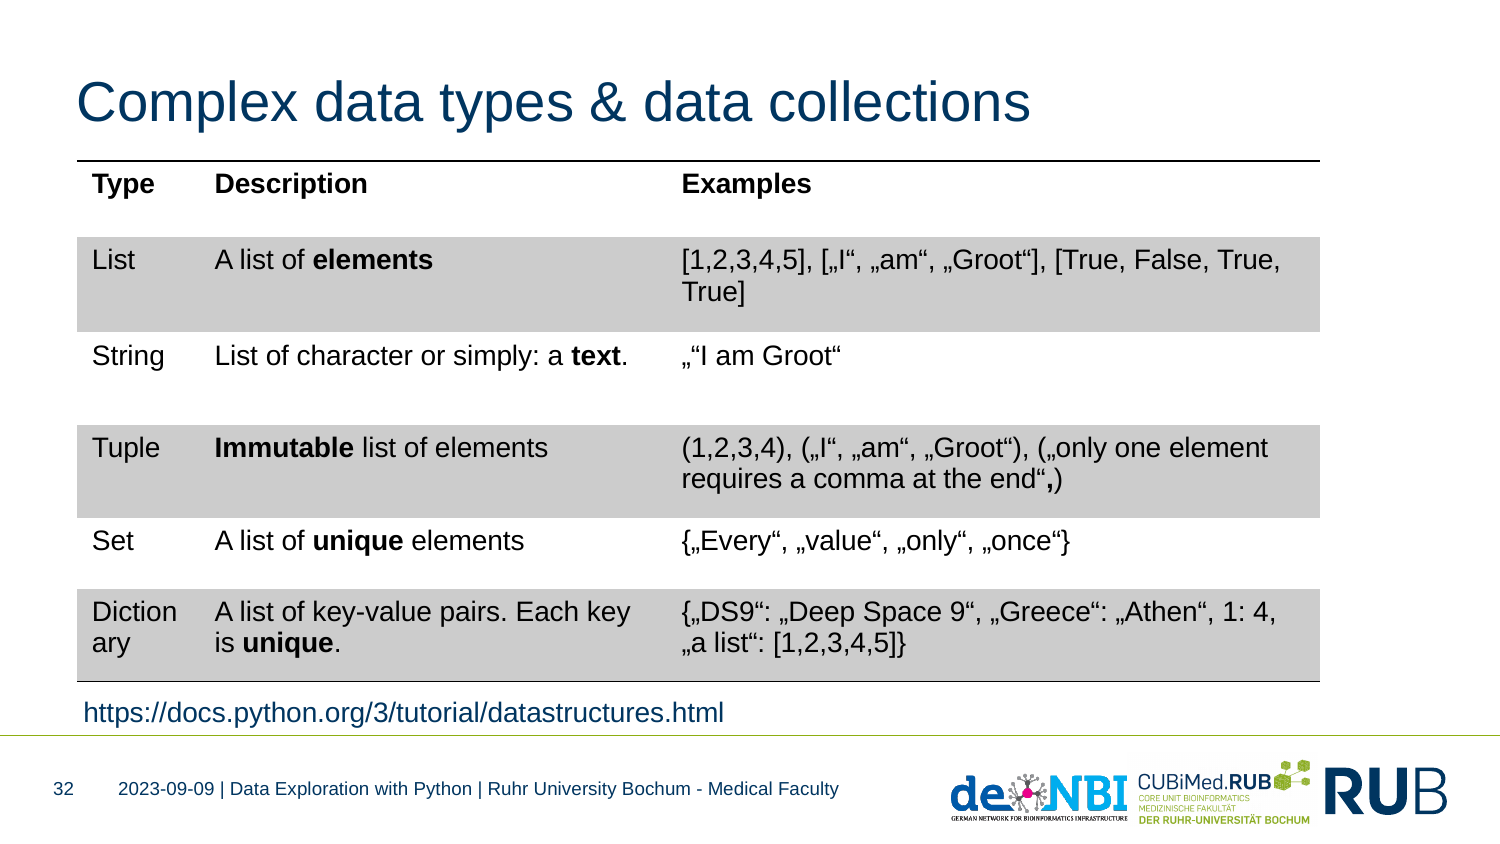

# Complex data types & data collections

| Type | Description | Examples |
| --- | --- | --- |
| List | A list of elements | [1,2,3,4,5], [„I“, „am“, „Groot“], [True, False, True, True] |
| String | List of character or simply: a text. | „“I am Groot“ |
| Tuple | Immutable list of elements | (1,2,3,4), („I“, „am“, „Groot“), („only one element requires a comma at the end“,) |
| Set | A list of unique elements | {„Every“, „value“, „only“, „once“} |
| Dictionary | A list of key-value pairs. Each key is unique. | {„DS9“: „Deep Space 9“, „Greece“: „Athen“, 1: 4, „a list“: [1,2,3,4,5]} |
https://docs.python.org/3/tutorial/datastructures.html
32
2023-09-09 | Data Exploration with Python | Ruhr University Bochum - Medical Faculty